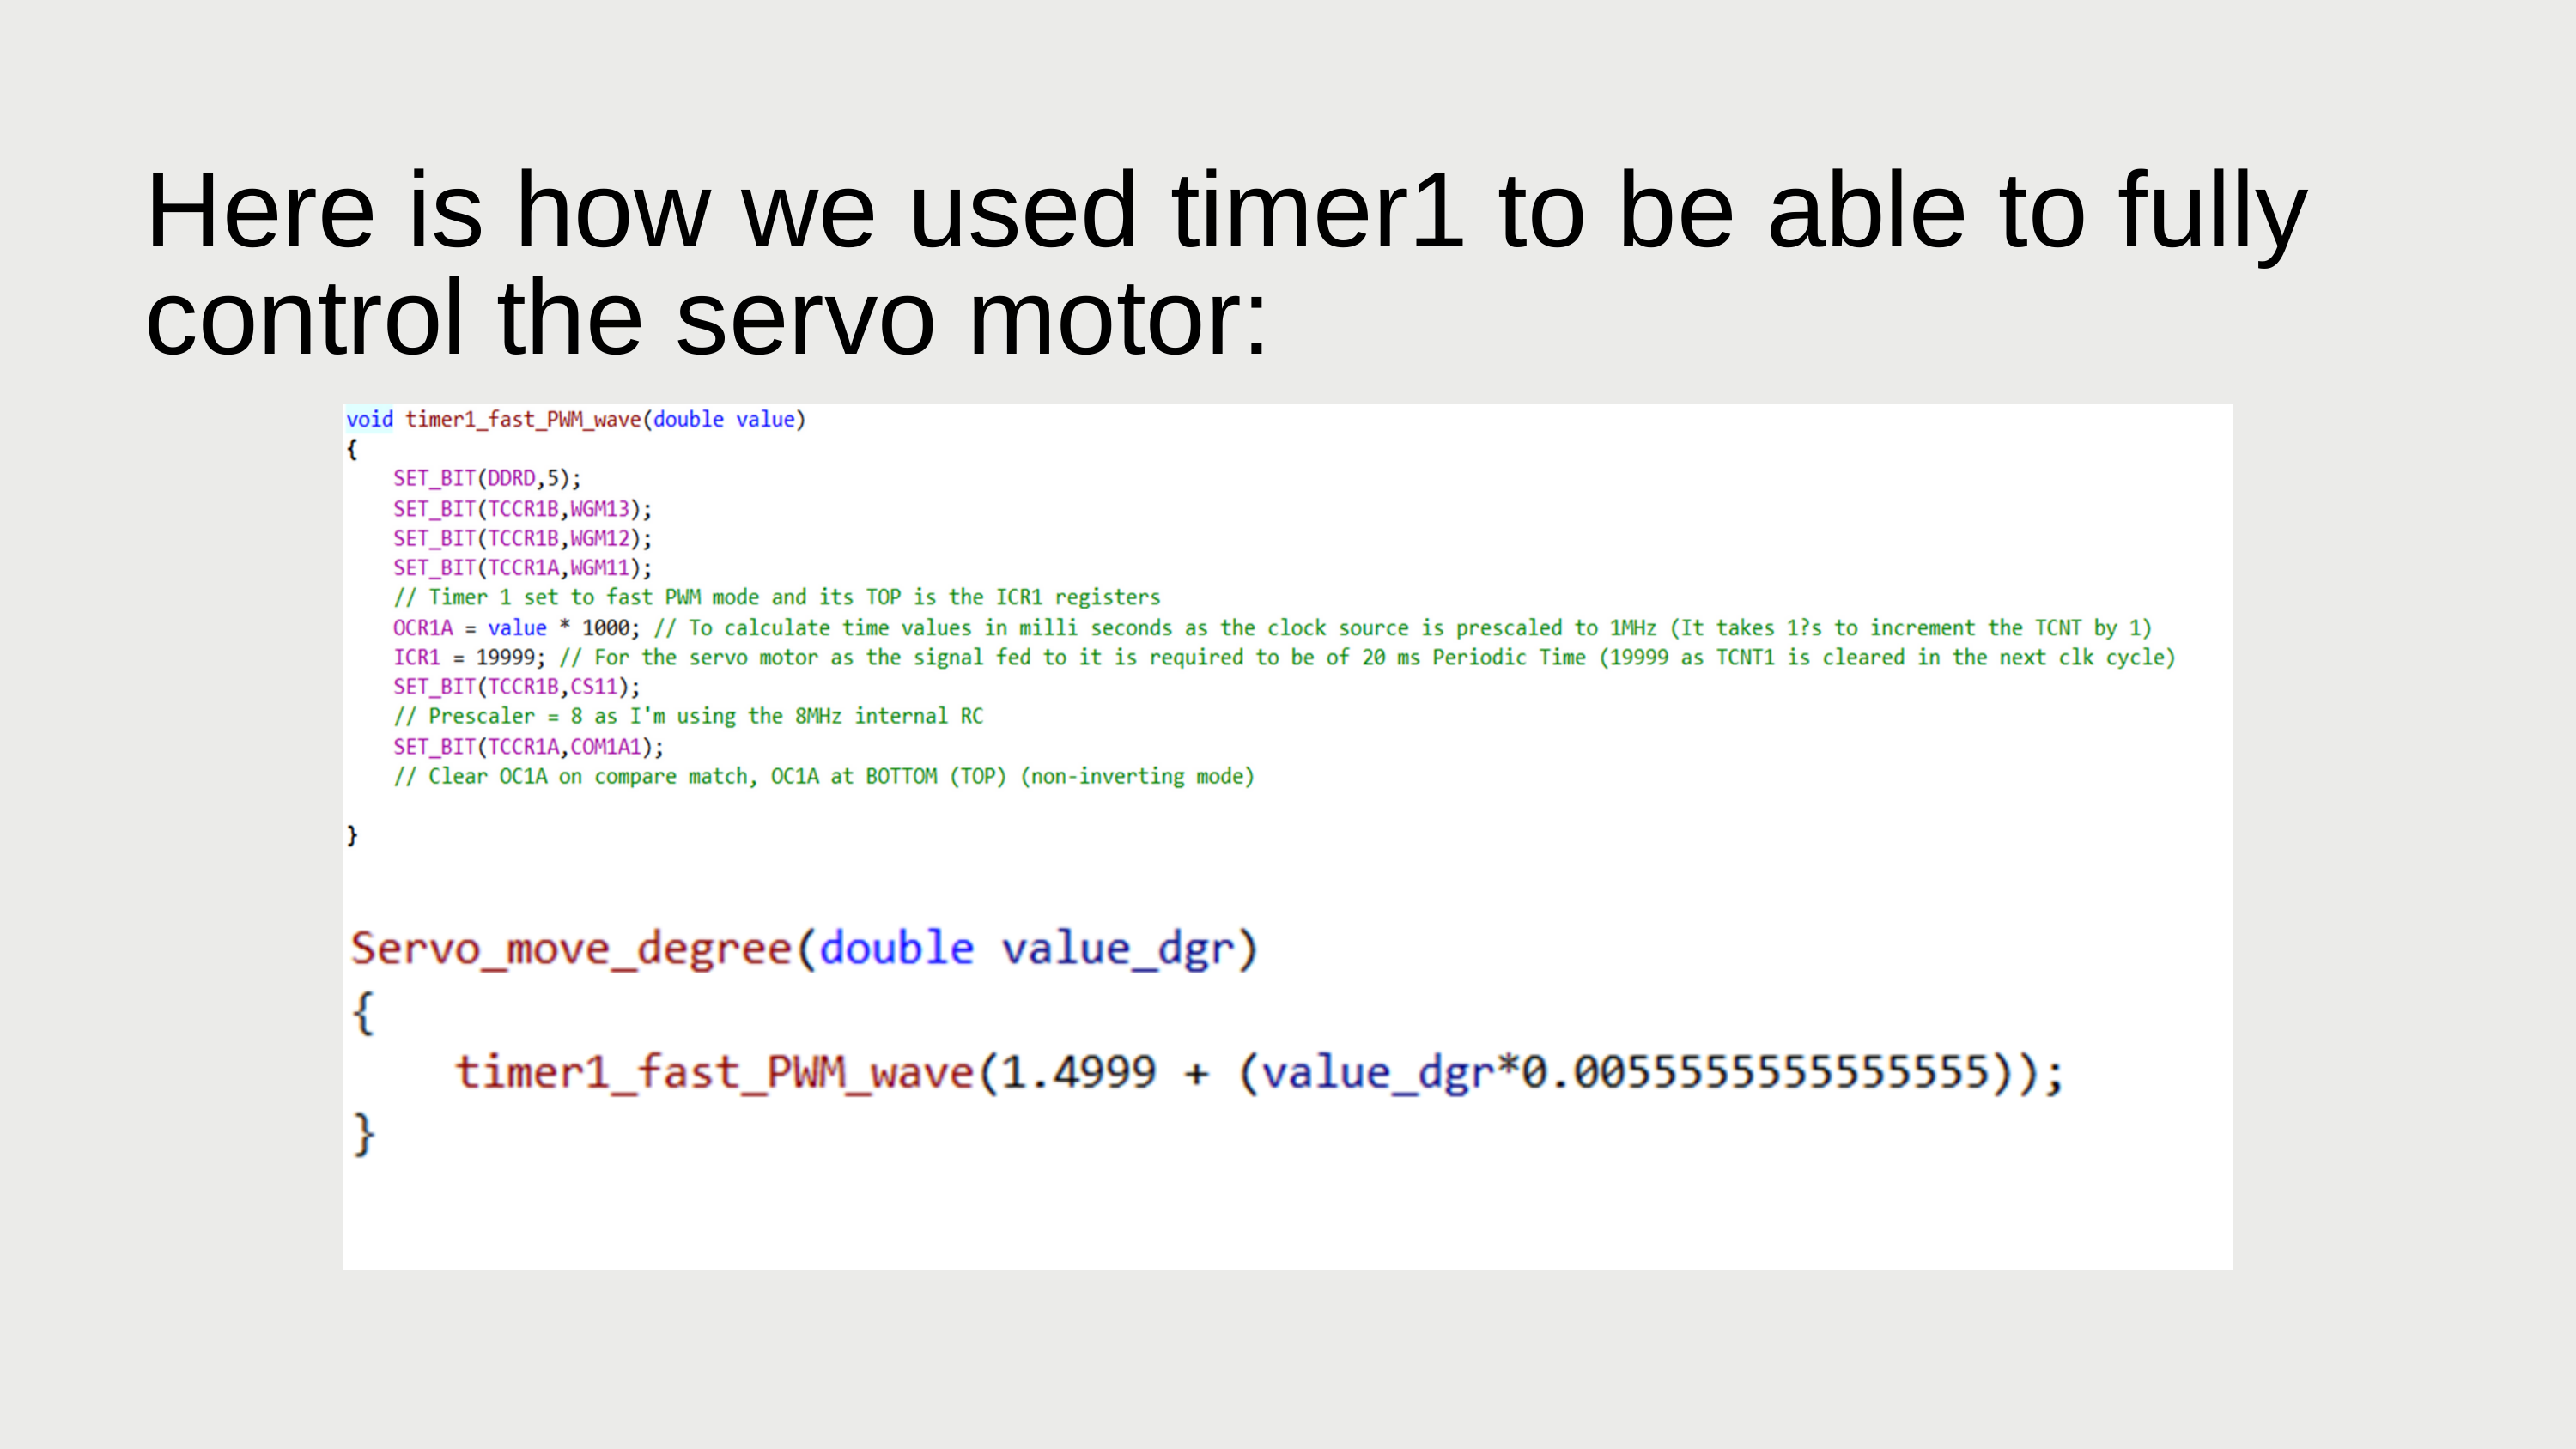

Here is how we used timer1 to be able to fully control the servo motor: